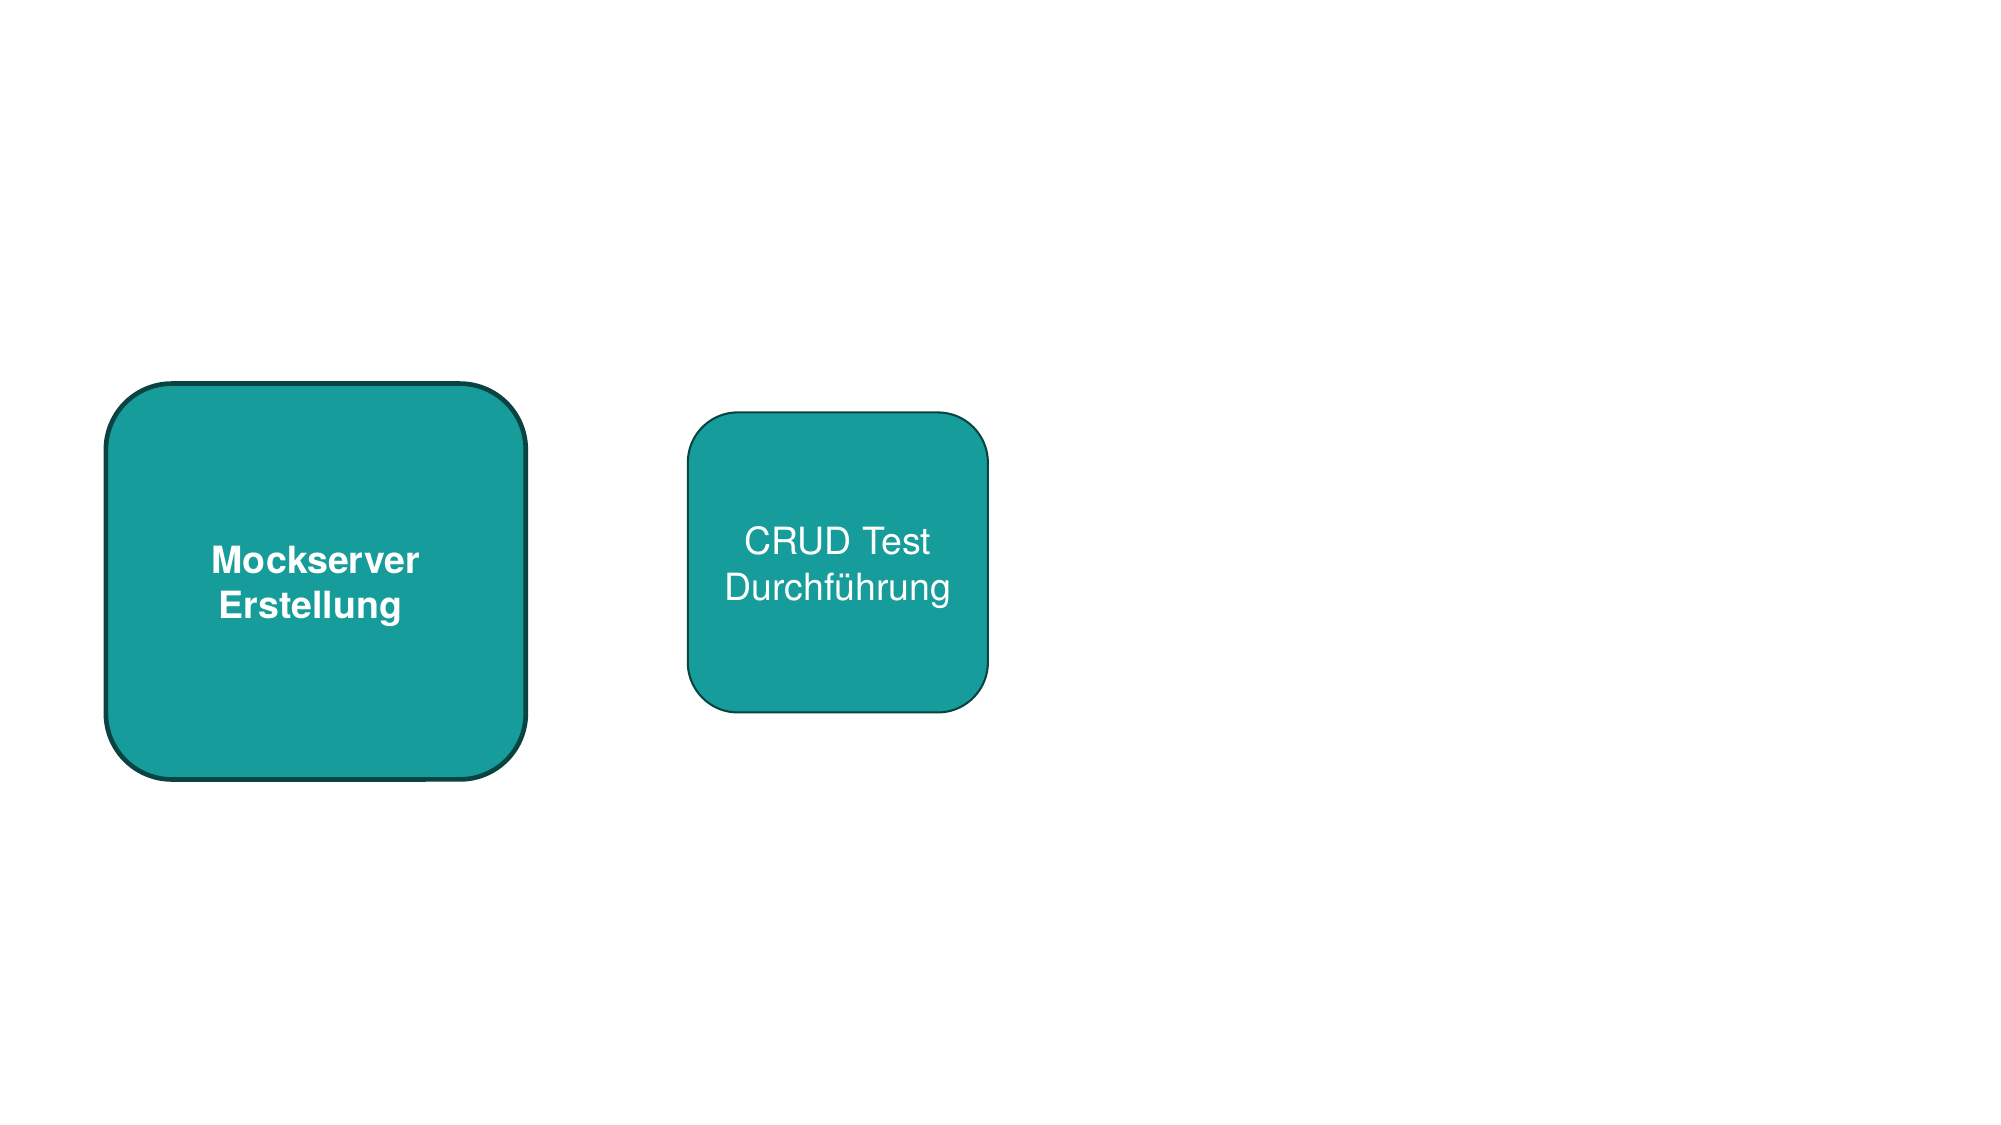

Mockserver
Erstellung
CRUD Test
Durchführung

Testdaten-
Testing